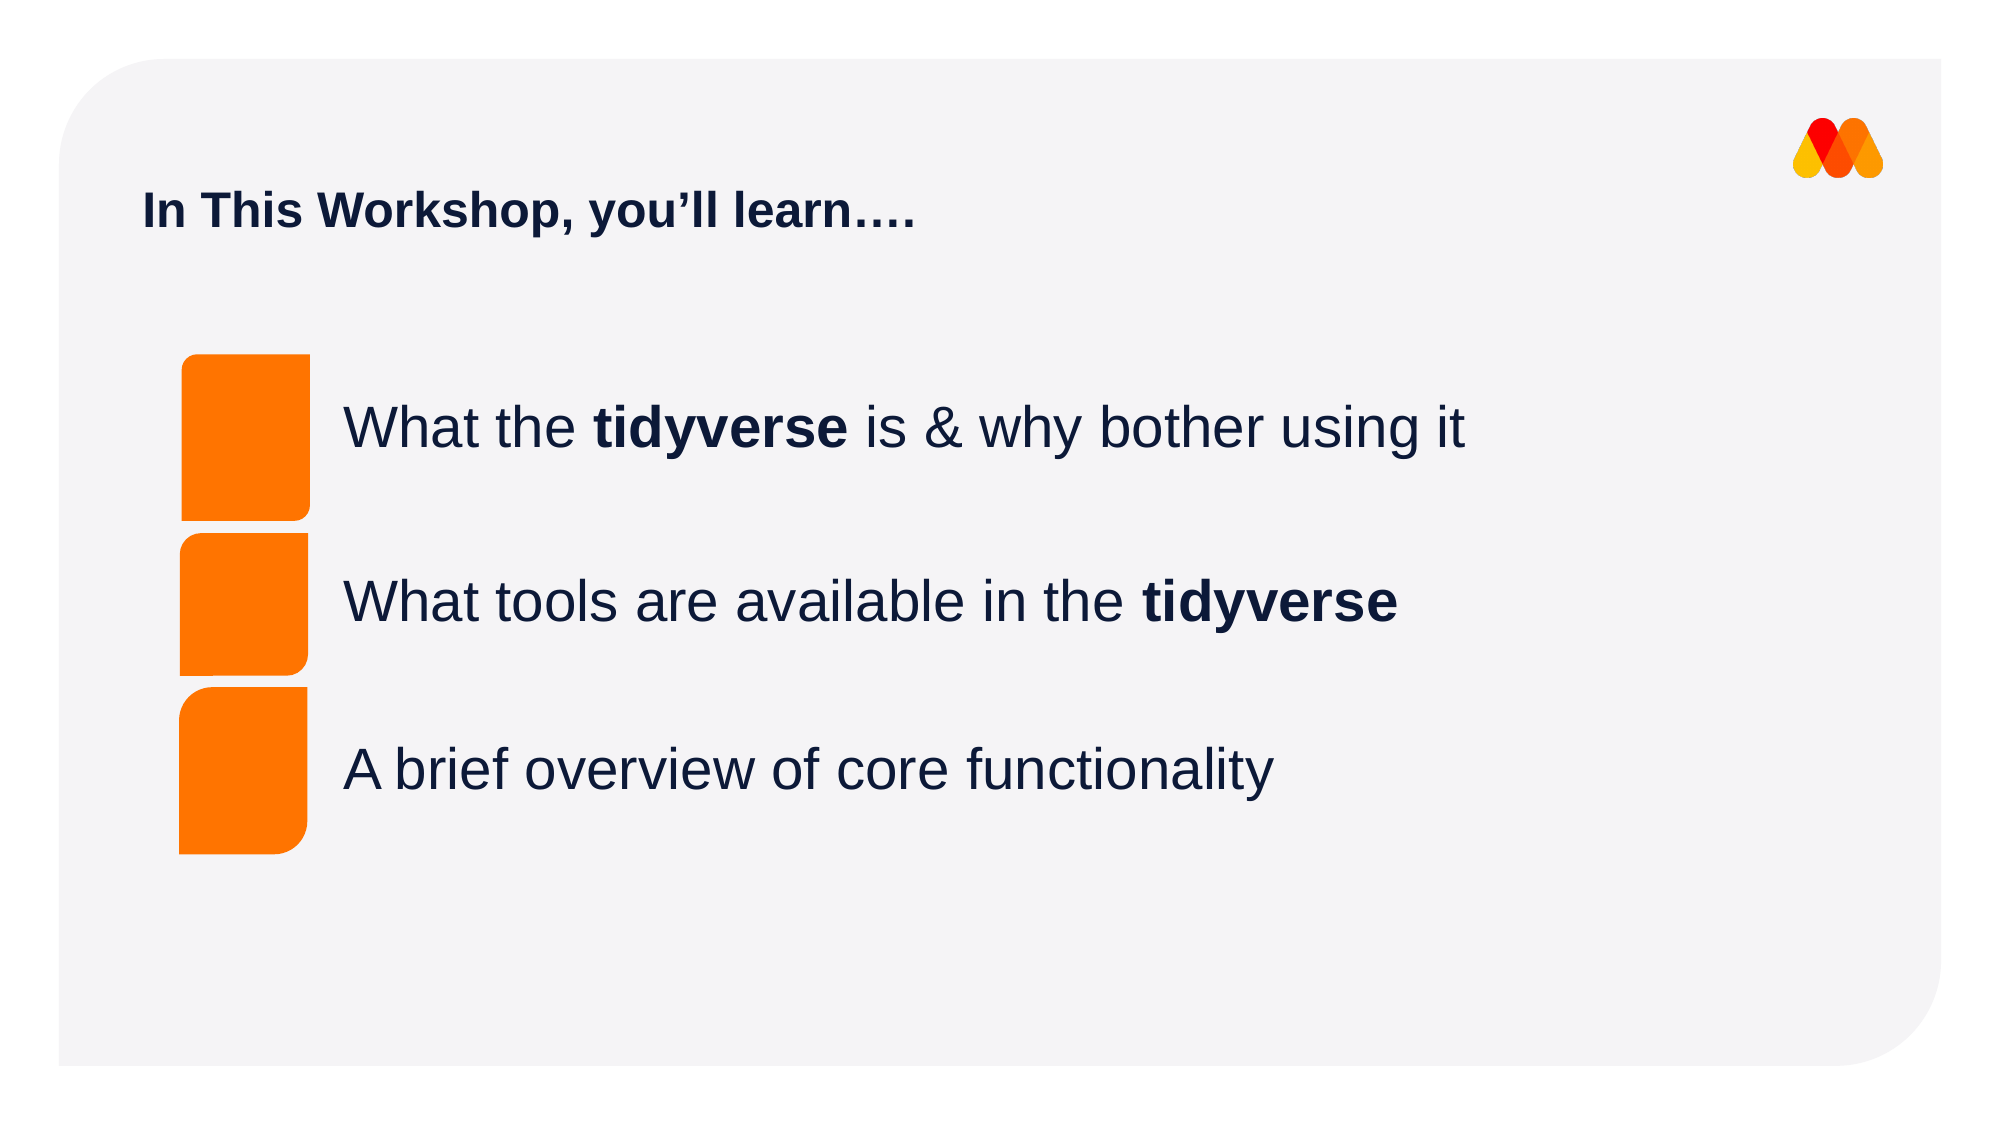

Agenda slide – orange block heights represents time spent on each section
In This Workshop, you’ll learn….

What the tidyverse is & why bother using it
What tools are available in the tidyverse

A brief overview of core functionality